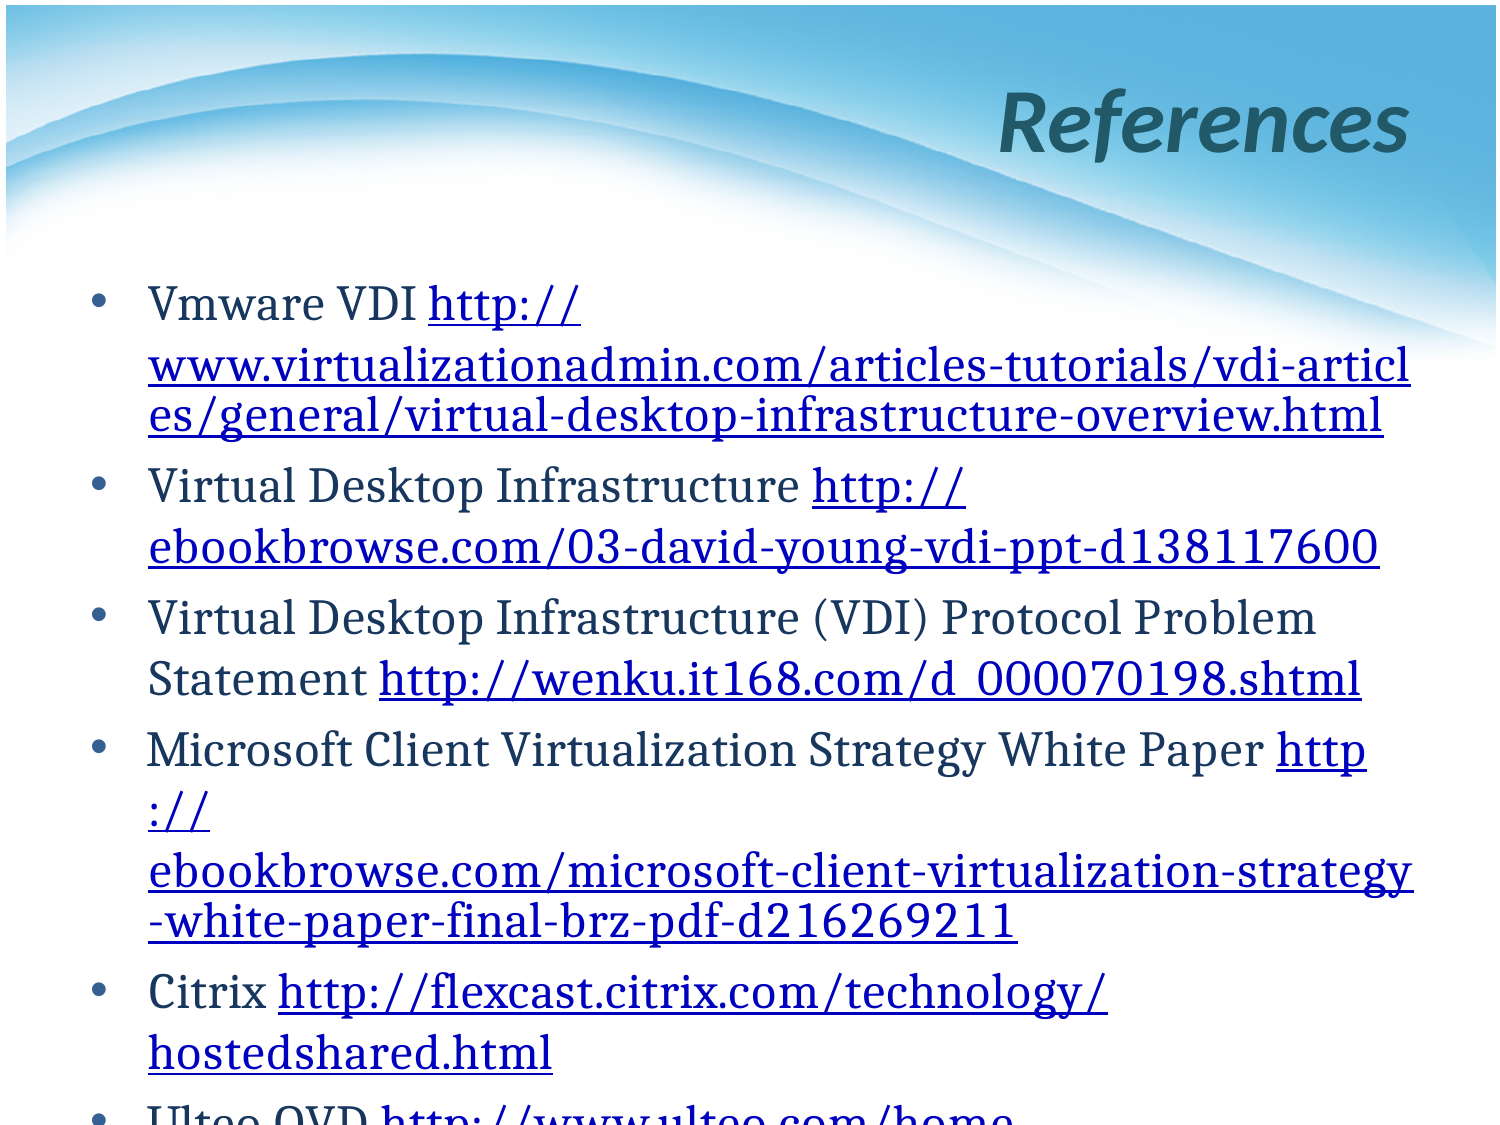

# References
Vmware VDI http://www.virtualizationadmin.com/articles-tutorials/vdi-articles/general/virtual-desktop-infrastructure-overview.html
Virtual Desktop Infrastructure http://ebookbrowse.com/03-david-young-vdi-ppt-d138117600
Virtual Desktop Infrastructure (VDI) Protocol Problem Statement http://wenku.it168.com/d_000070198.shtml
Microsoft Client Virtualization Strategy White Paper http://ebookbrowse.com/microsoft-client-virtualization-strategy-white-paper-final-brz-pdf-d216269211
Citrix http://flexcast.citrix.com/technology/hostedshared.html
Ulteo OVD http://www.ulteo.com/home